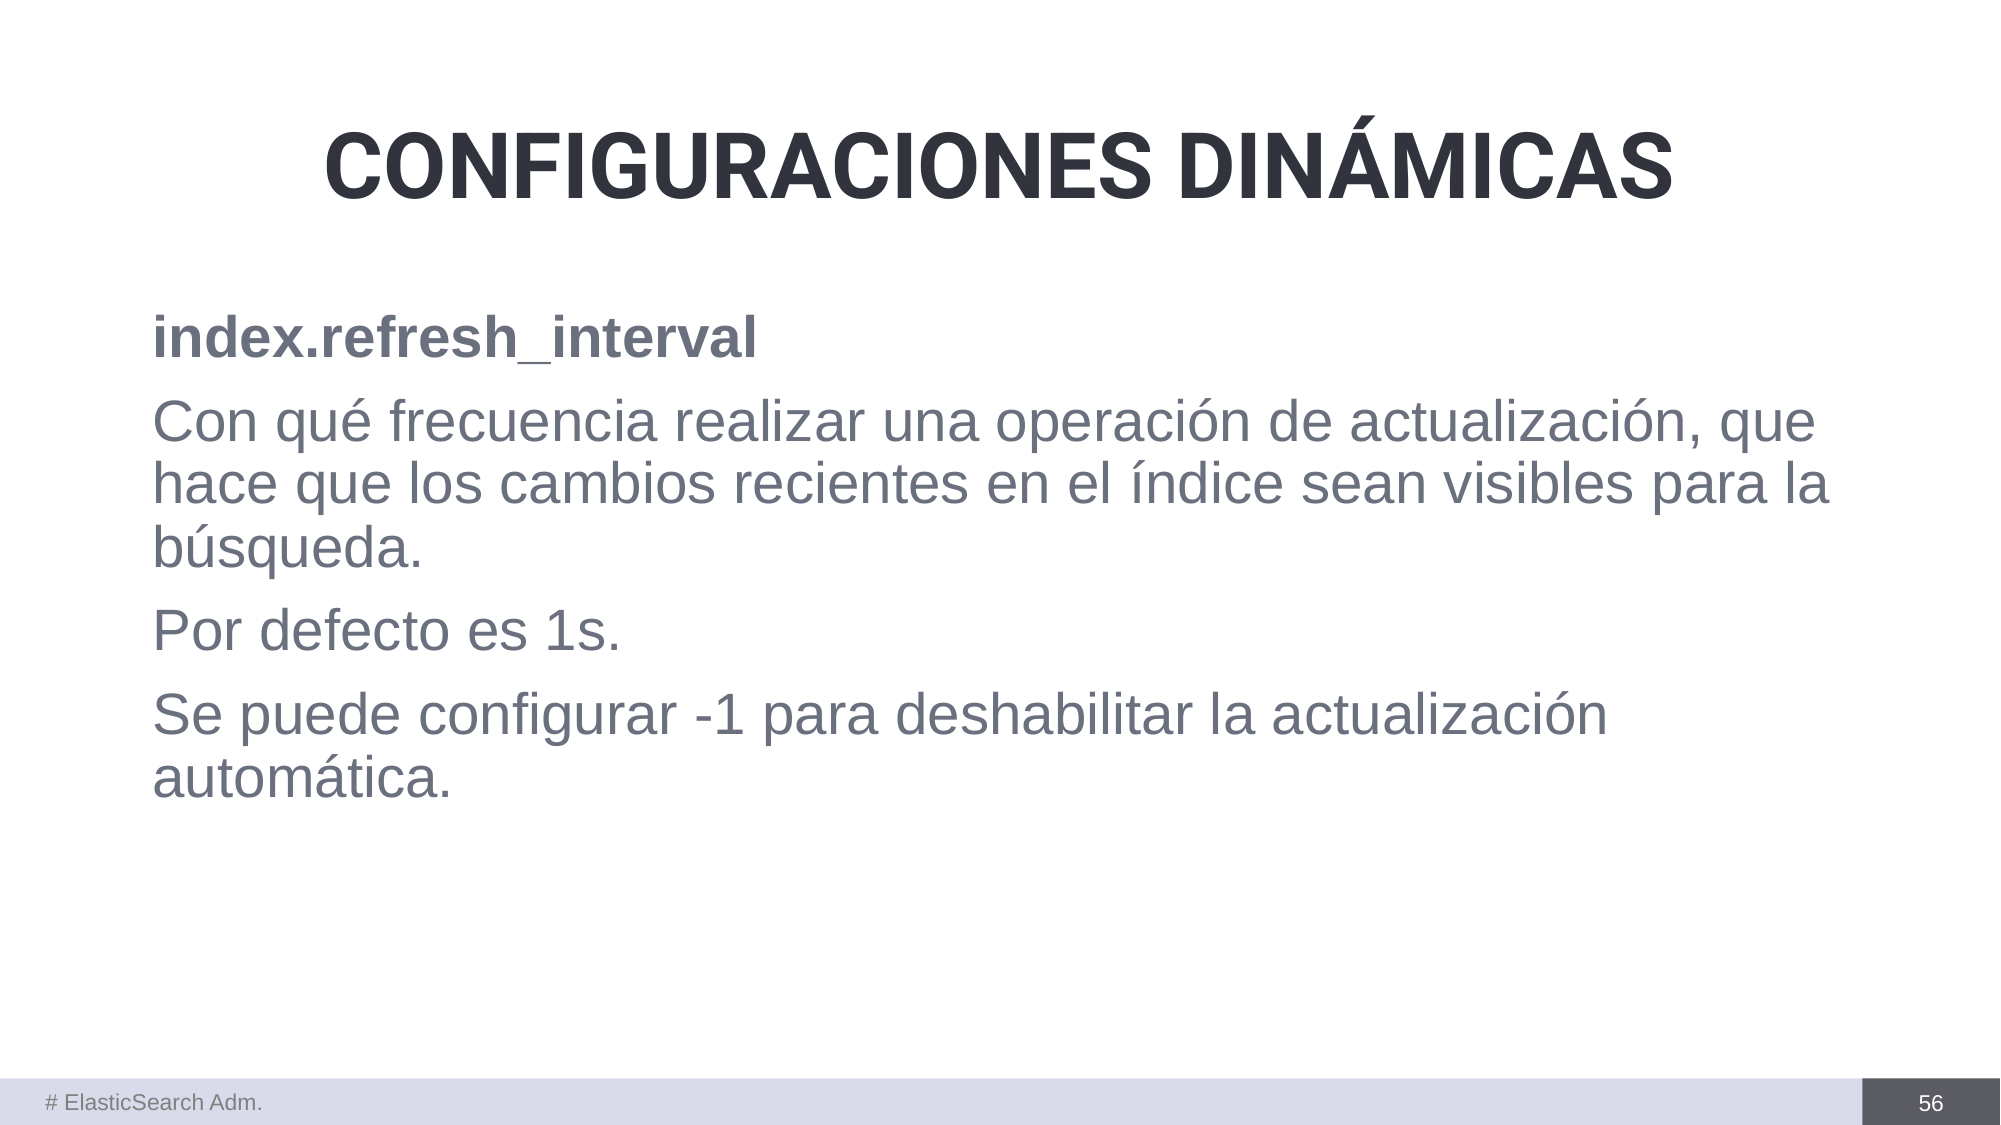

# CONFIGURACIONES DINÁMICAS
index.refresh_interval
Con qué frecuencia realizar una operación de actualización, que hace que los cambios recientes en el índice sean visibles para la búsqueda.
Por defecto es 1s.
Se puede configurar -1 para deshabilitar la actualización automática.
# ElasticSearch Adm.
56